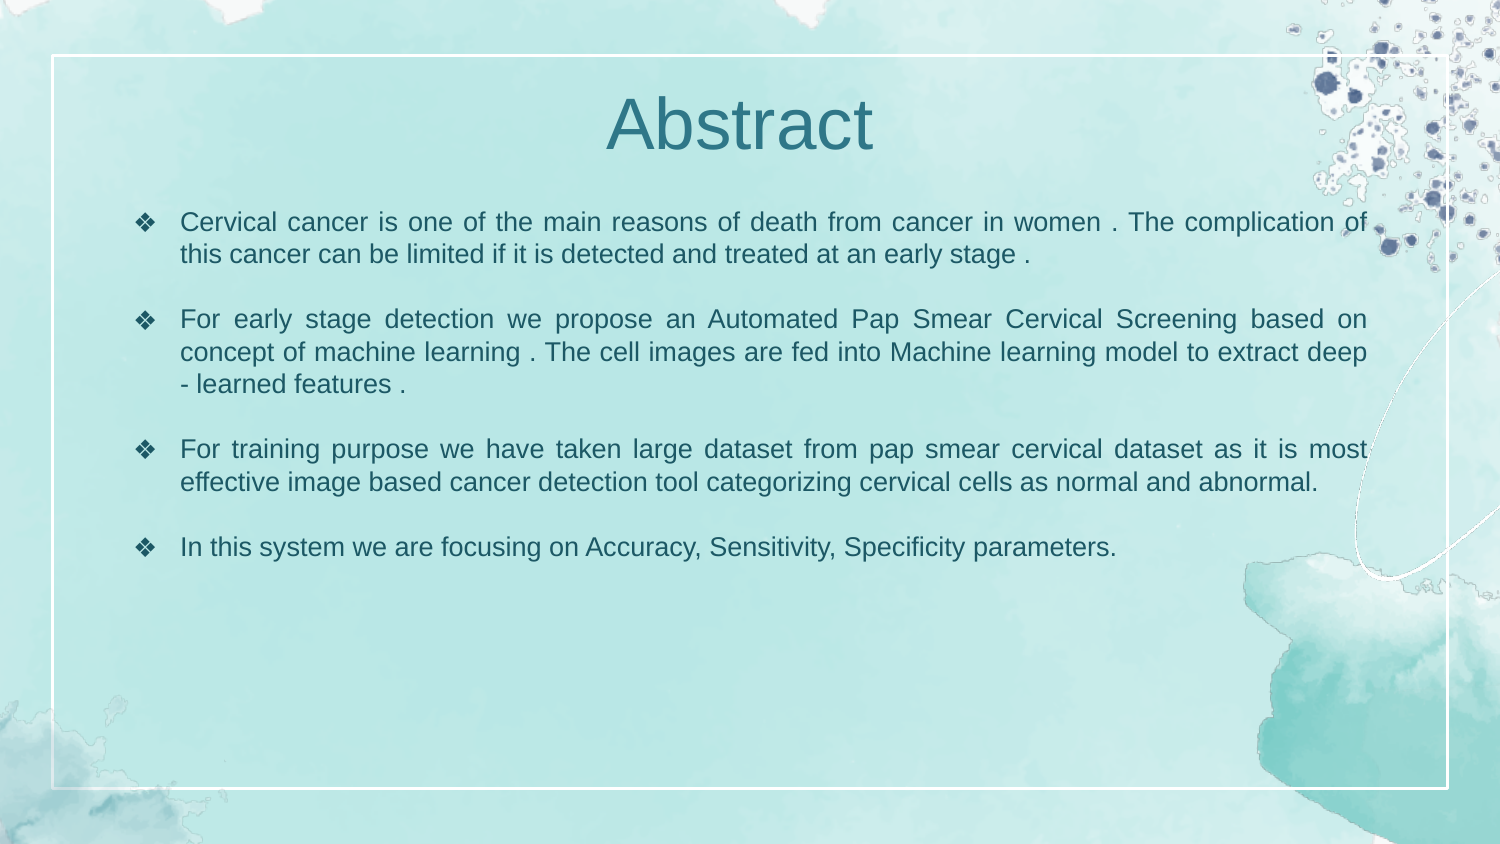

# Abstract
Cervical cancer is one of the main reasons of death from cancer in women . The complication of this cancer can be limited if it is detected and treated at an early stage .

For early stage detection we propose an Automated Pap Smear Cervical Screening based on concept of machine learning . The cell images are fed into Machine learning model to extract deep - learned features .

For training purpose we have taken large dataset from pap smear cervical dataset as it is most effective image based cancer detection tool categorizing cervical cells as normal and abnormal.

In this system we are focusing on Accuracy, Sensitivity, Specificity parameters.